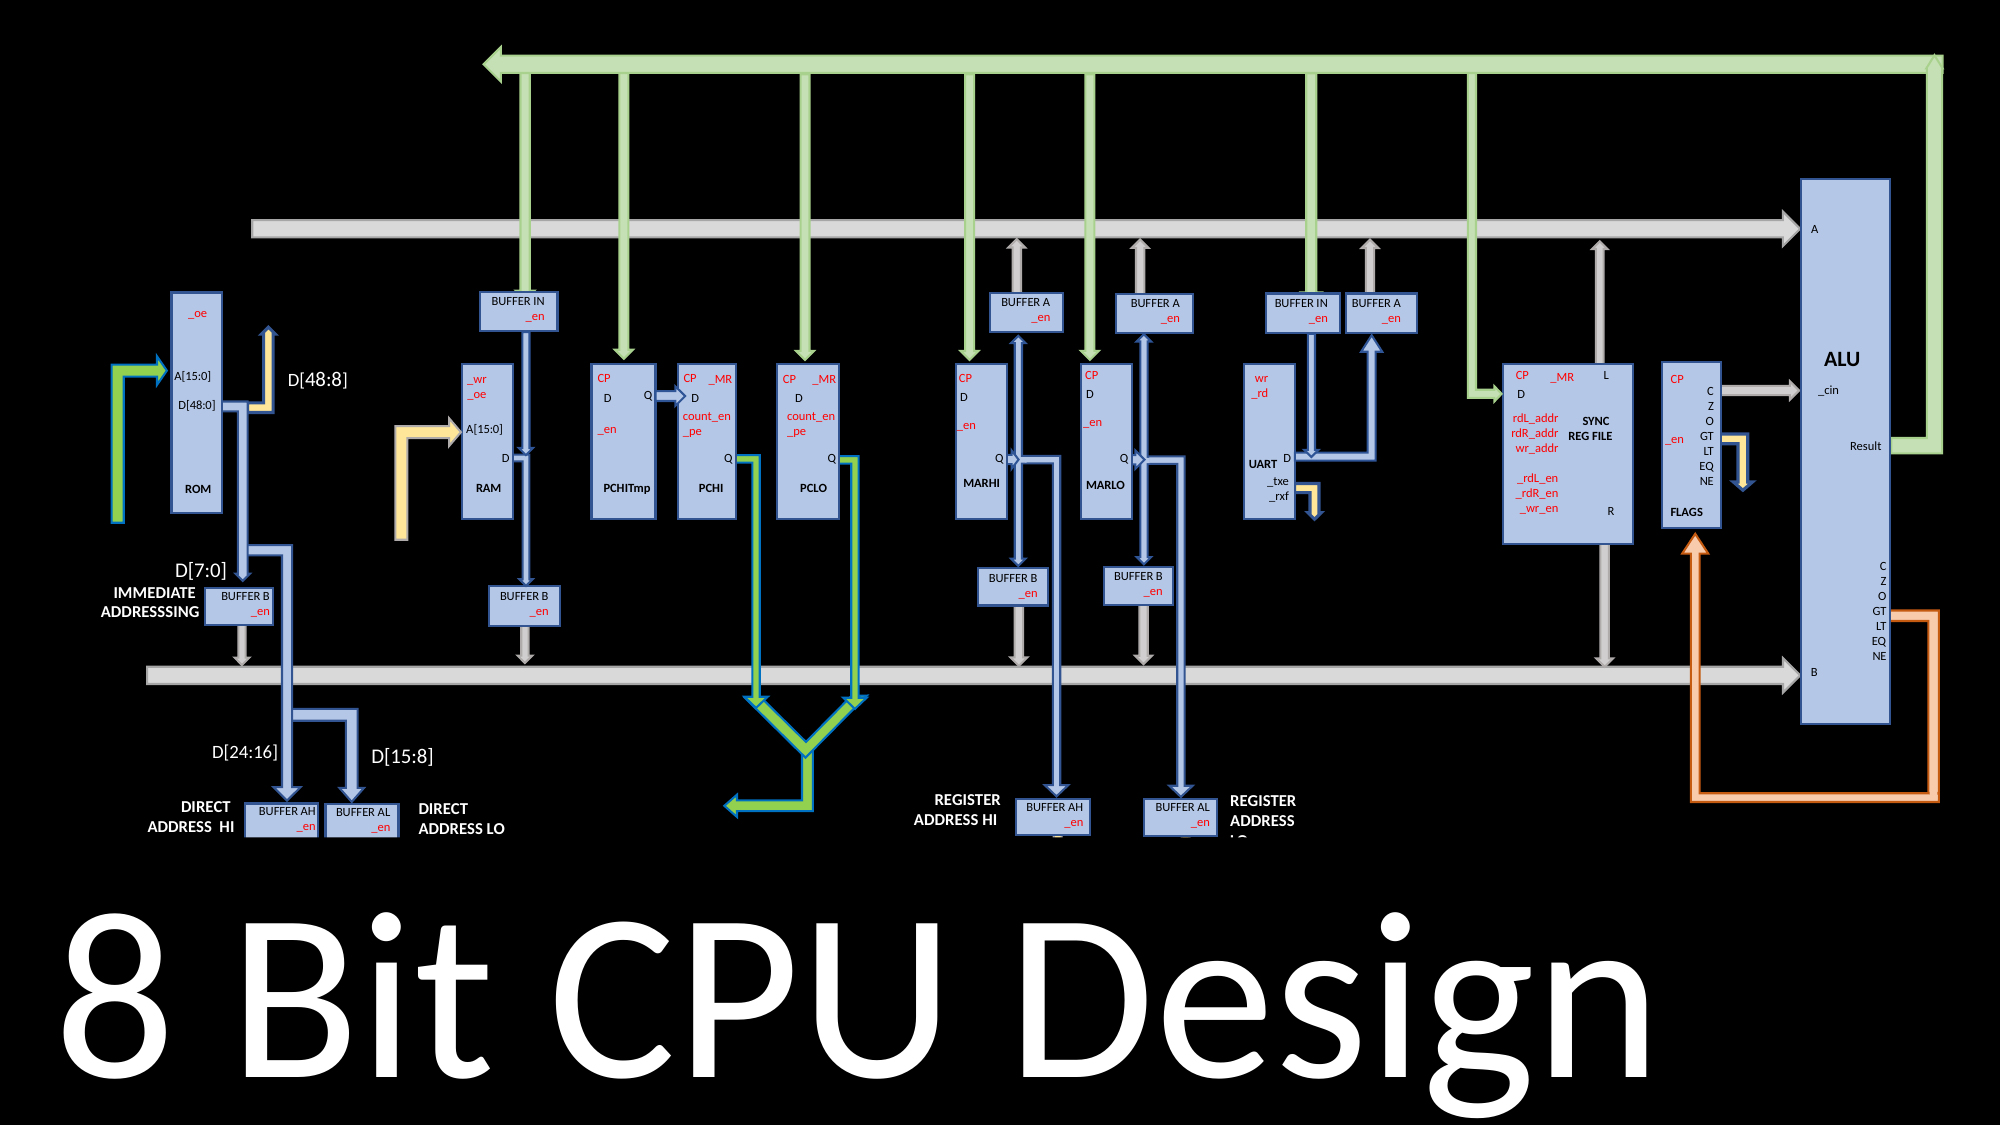

ALU A
Bus

A

BUFFER IN
_en

_oe
A[15:0]
D[48:0]
ROM

BUFFER A
_en

BUFFER A
_en

BUFFER IN
_en

BUFFER A
_en
CONTROL LOGIC

ALU

D[48:8]
L
CP
D
_en
CP

C
Z
O
GT
LT
EQ
NE
_MR
CP
D
count_en
_pe
CP
D
_en
CP
D
_en
wr
_rd
CP
D
count_en
_pe

_MR
_MR
CP

_en
_wr
_oe

_cin
D
Q

rdL_addr
rdR_addr
wr_addr

_rdL_en
_rdR_en
_wr_en
SYNC
REG FILE
A[15:0]

Result

D
Q
Q
Q
D
Q

UART

_txe
_rxf
MARHI
MARLO
PCHITmp
PCHI
PCLO
RAM

FLAGS
CONTROL
LOGIC
R

CONTROL LOGIC
PC [15:0]

Address Bus [15:0]

D[7:0]
C
Z
O
GT
LT
EQ
NE

BUFFER B
_en

BUFFER B
_en
IMMEDIATE
ADDRESSSING

BUFFER B
_en
BUFFER B
_en

ALU B
Bus

B

D[24:16]
D[15:8]
REGISTER ADDRESS HI
PC [15:0]
DIRECT
ADDRESS  HI
DIRECT
ADDRESS LO
REGISTER ADDRESS LO

BUFFER AH
_en

BUFFER AL
_en

BUFFER AH
_en

BUFFER AL
_en

Address Bus Hi [15:8]
Address Bus Lo [7:0]
 8 Bit CPU Design